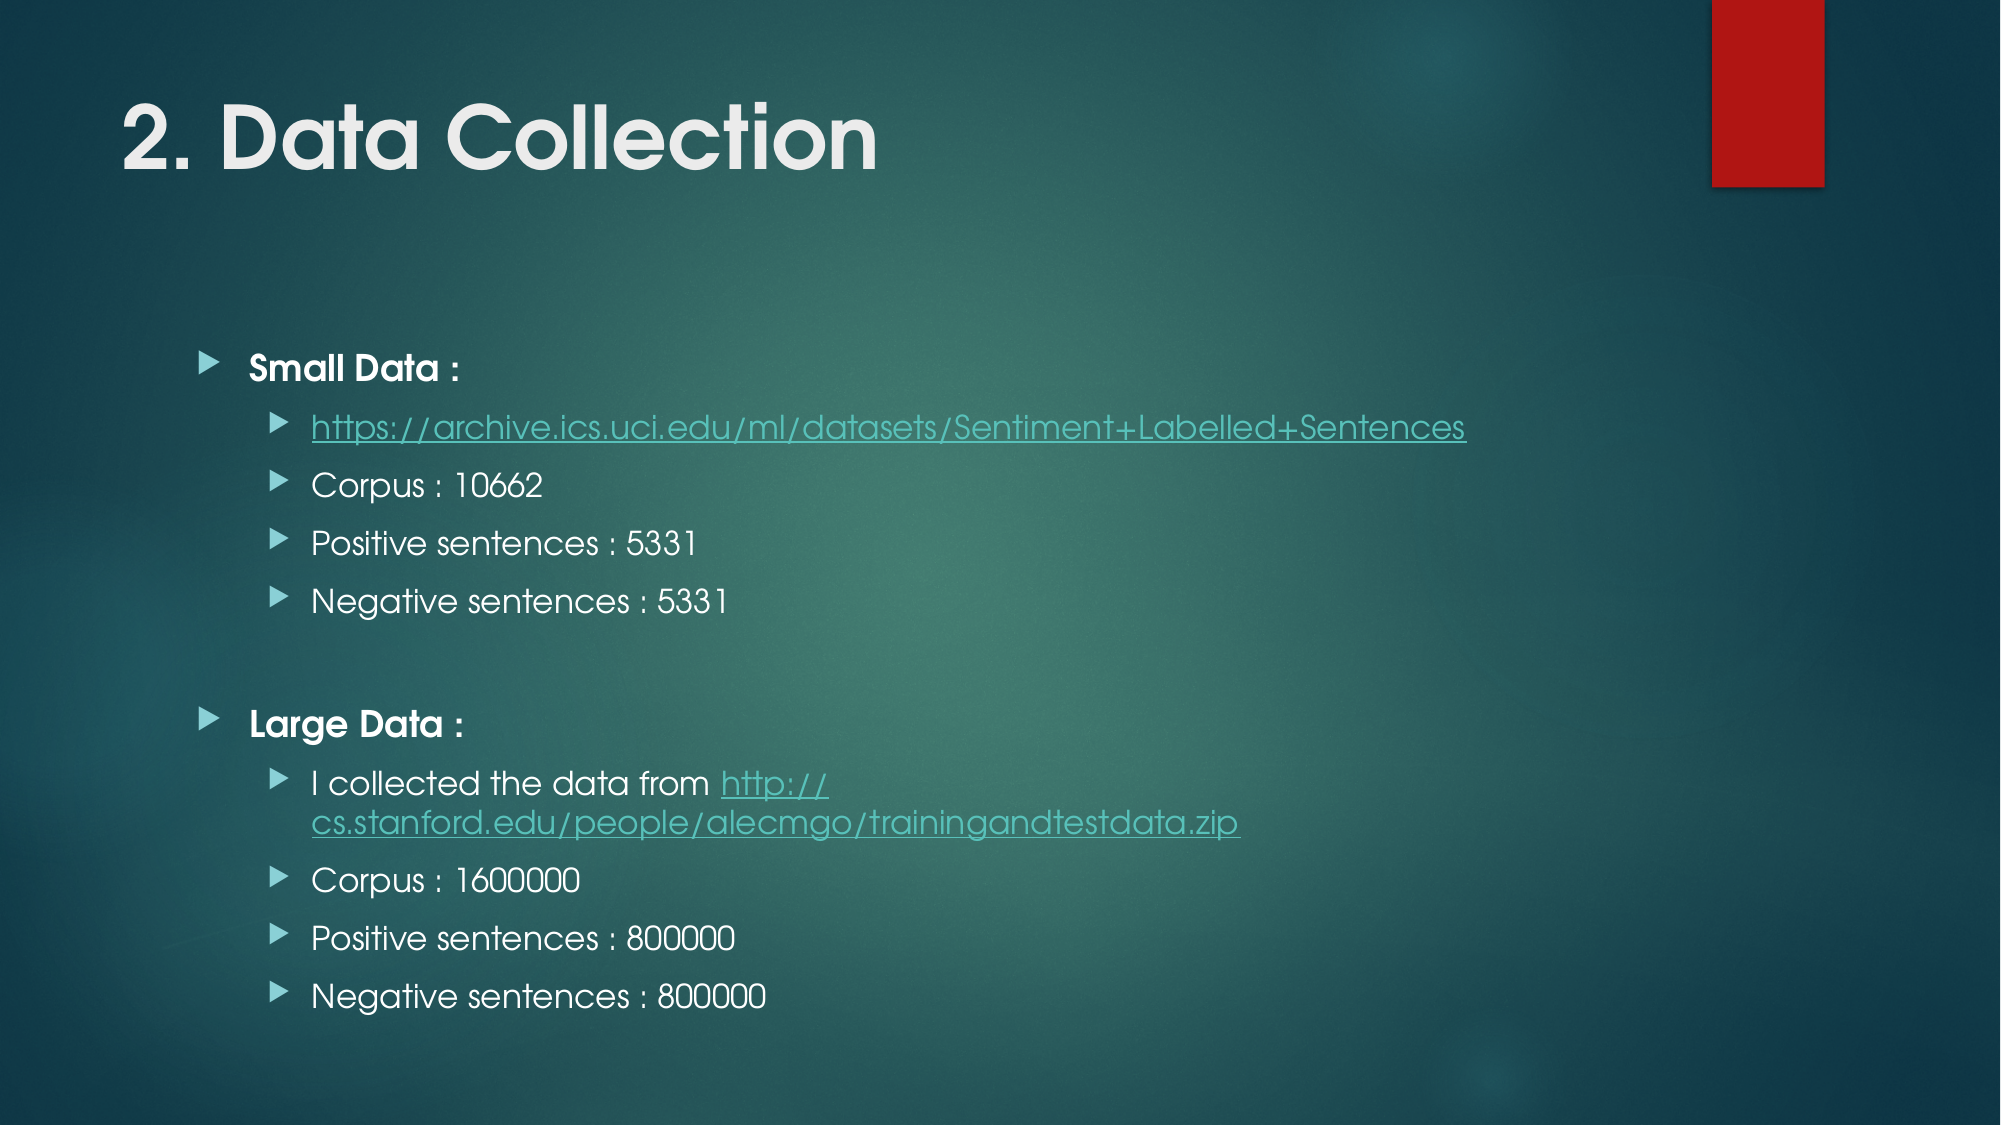

# 2. Data Collection
Small Data :
https://archive.ics.uci.edu/ml/datasets/Sentiment+Labelled+Sentences
Corpus : 10662
Positive sentences : 5331
Negative sentences : 5331

Large Data :
I collected the data from http://cs.stanford.edu/people/alecmgo/trainingandtestdata.zip
Corpus : 1600000
Positive sentences : 800000
Negative sentences : 800000